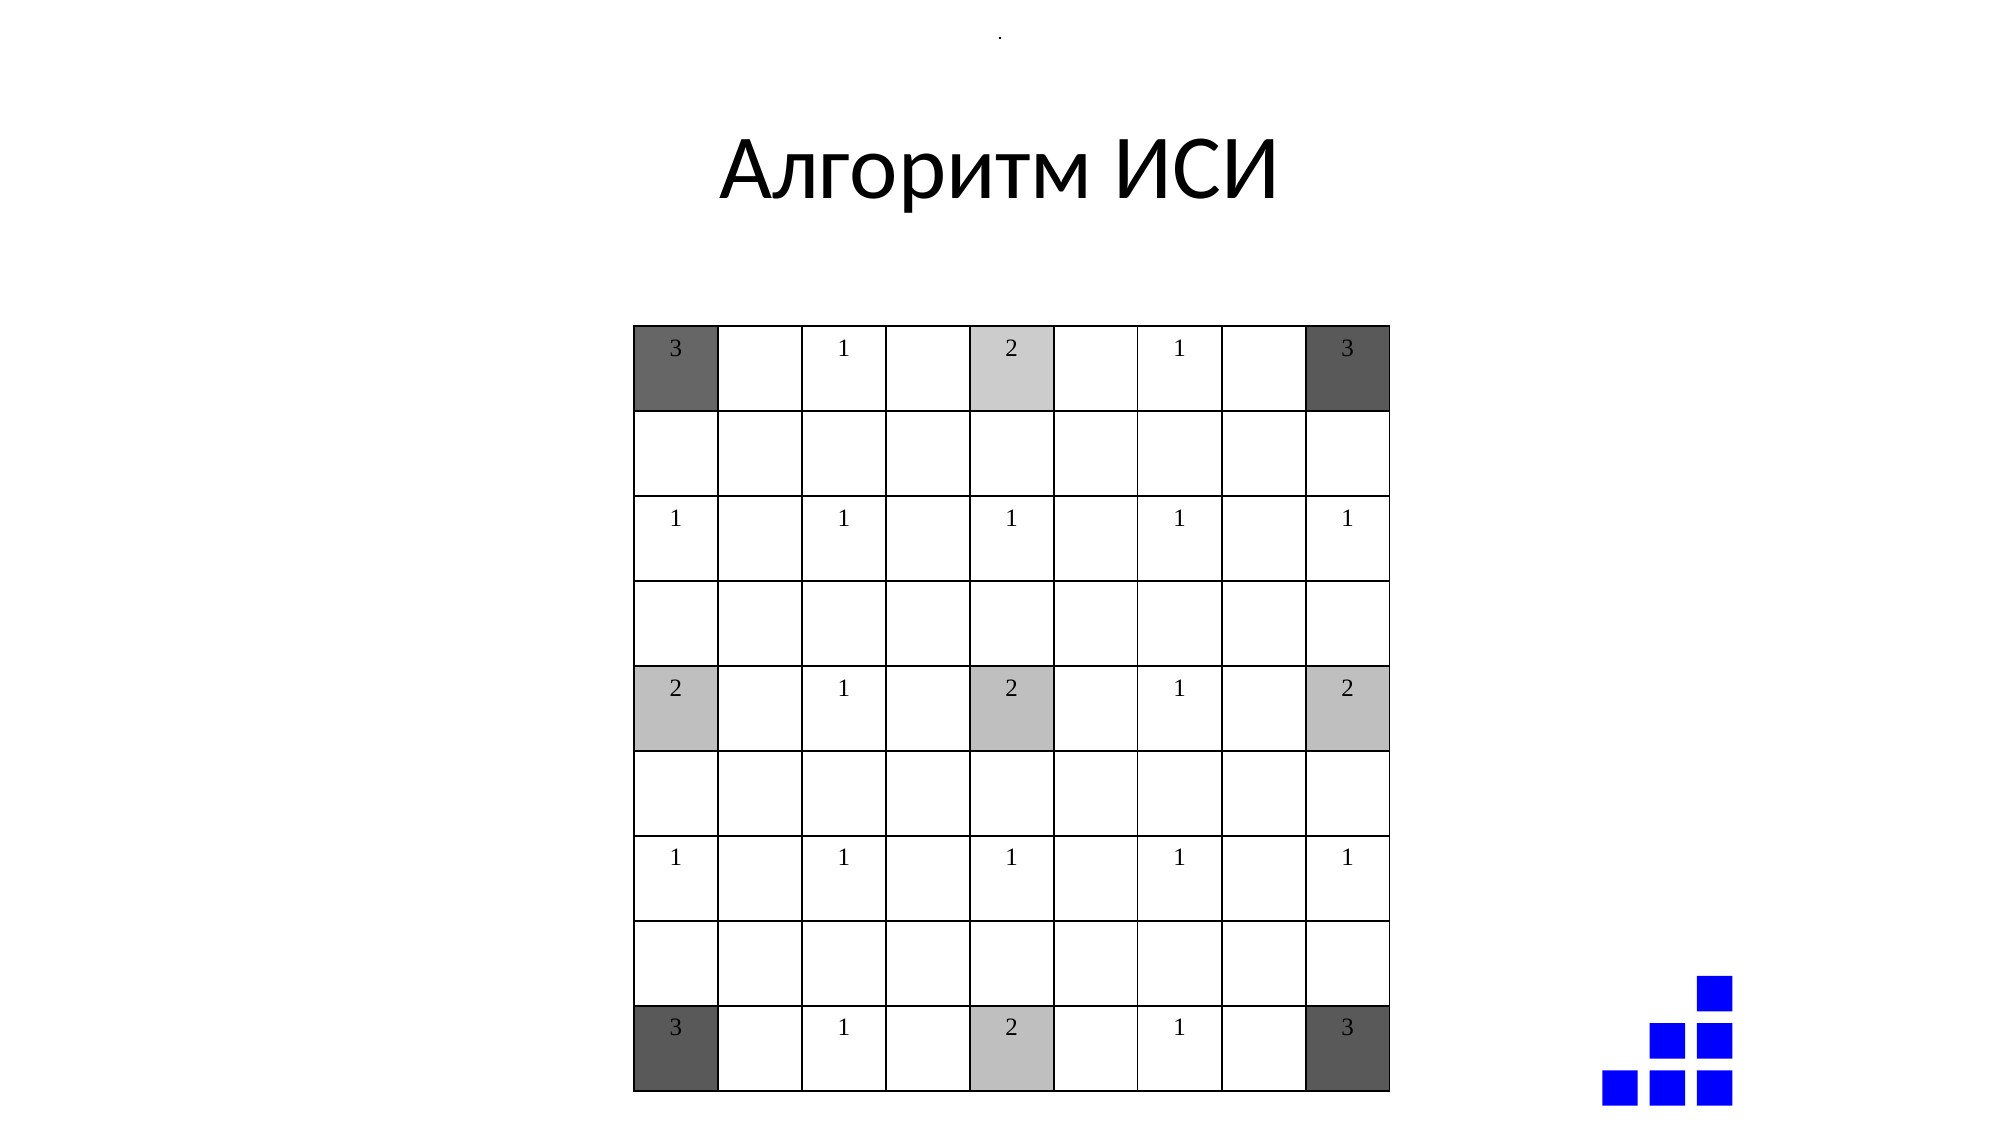

# Алгоритм ИСИ
| 3 |  | 1 |  | 2 |  | 1 |  | 3 |
| --- | --- | --- | --- | --- | --- | --- | --- | --- |
|  |  |  |  |  |  |  |  |  |
| 1 |  | 1 |  | 1 |  | 1 |  | 1 |
|  |  |  |  |  |  |  |  |  |
| 2 |  | 1 |  | 2 |  | 1 |  | 2 |
|  |  |  |  |  |  |  |  |  |
| 1 |  | 1 |  | 1 |  | 1 |  | 1 |
|  |  |  |  |  |  |  |  |  |
| 3 |  | 1 |  | 2 |  | 1 |  | 3 |